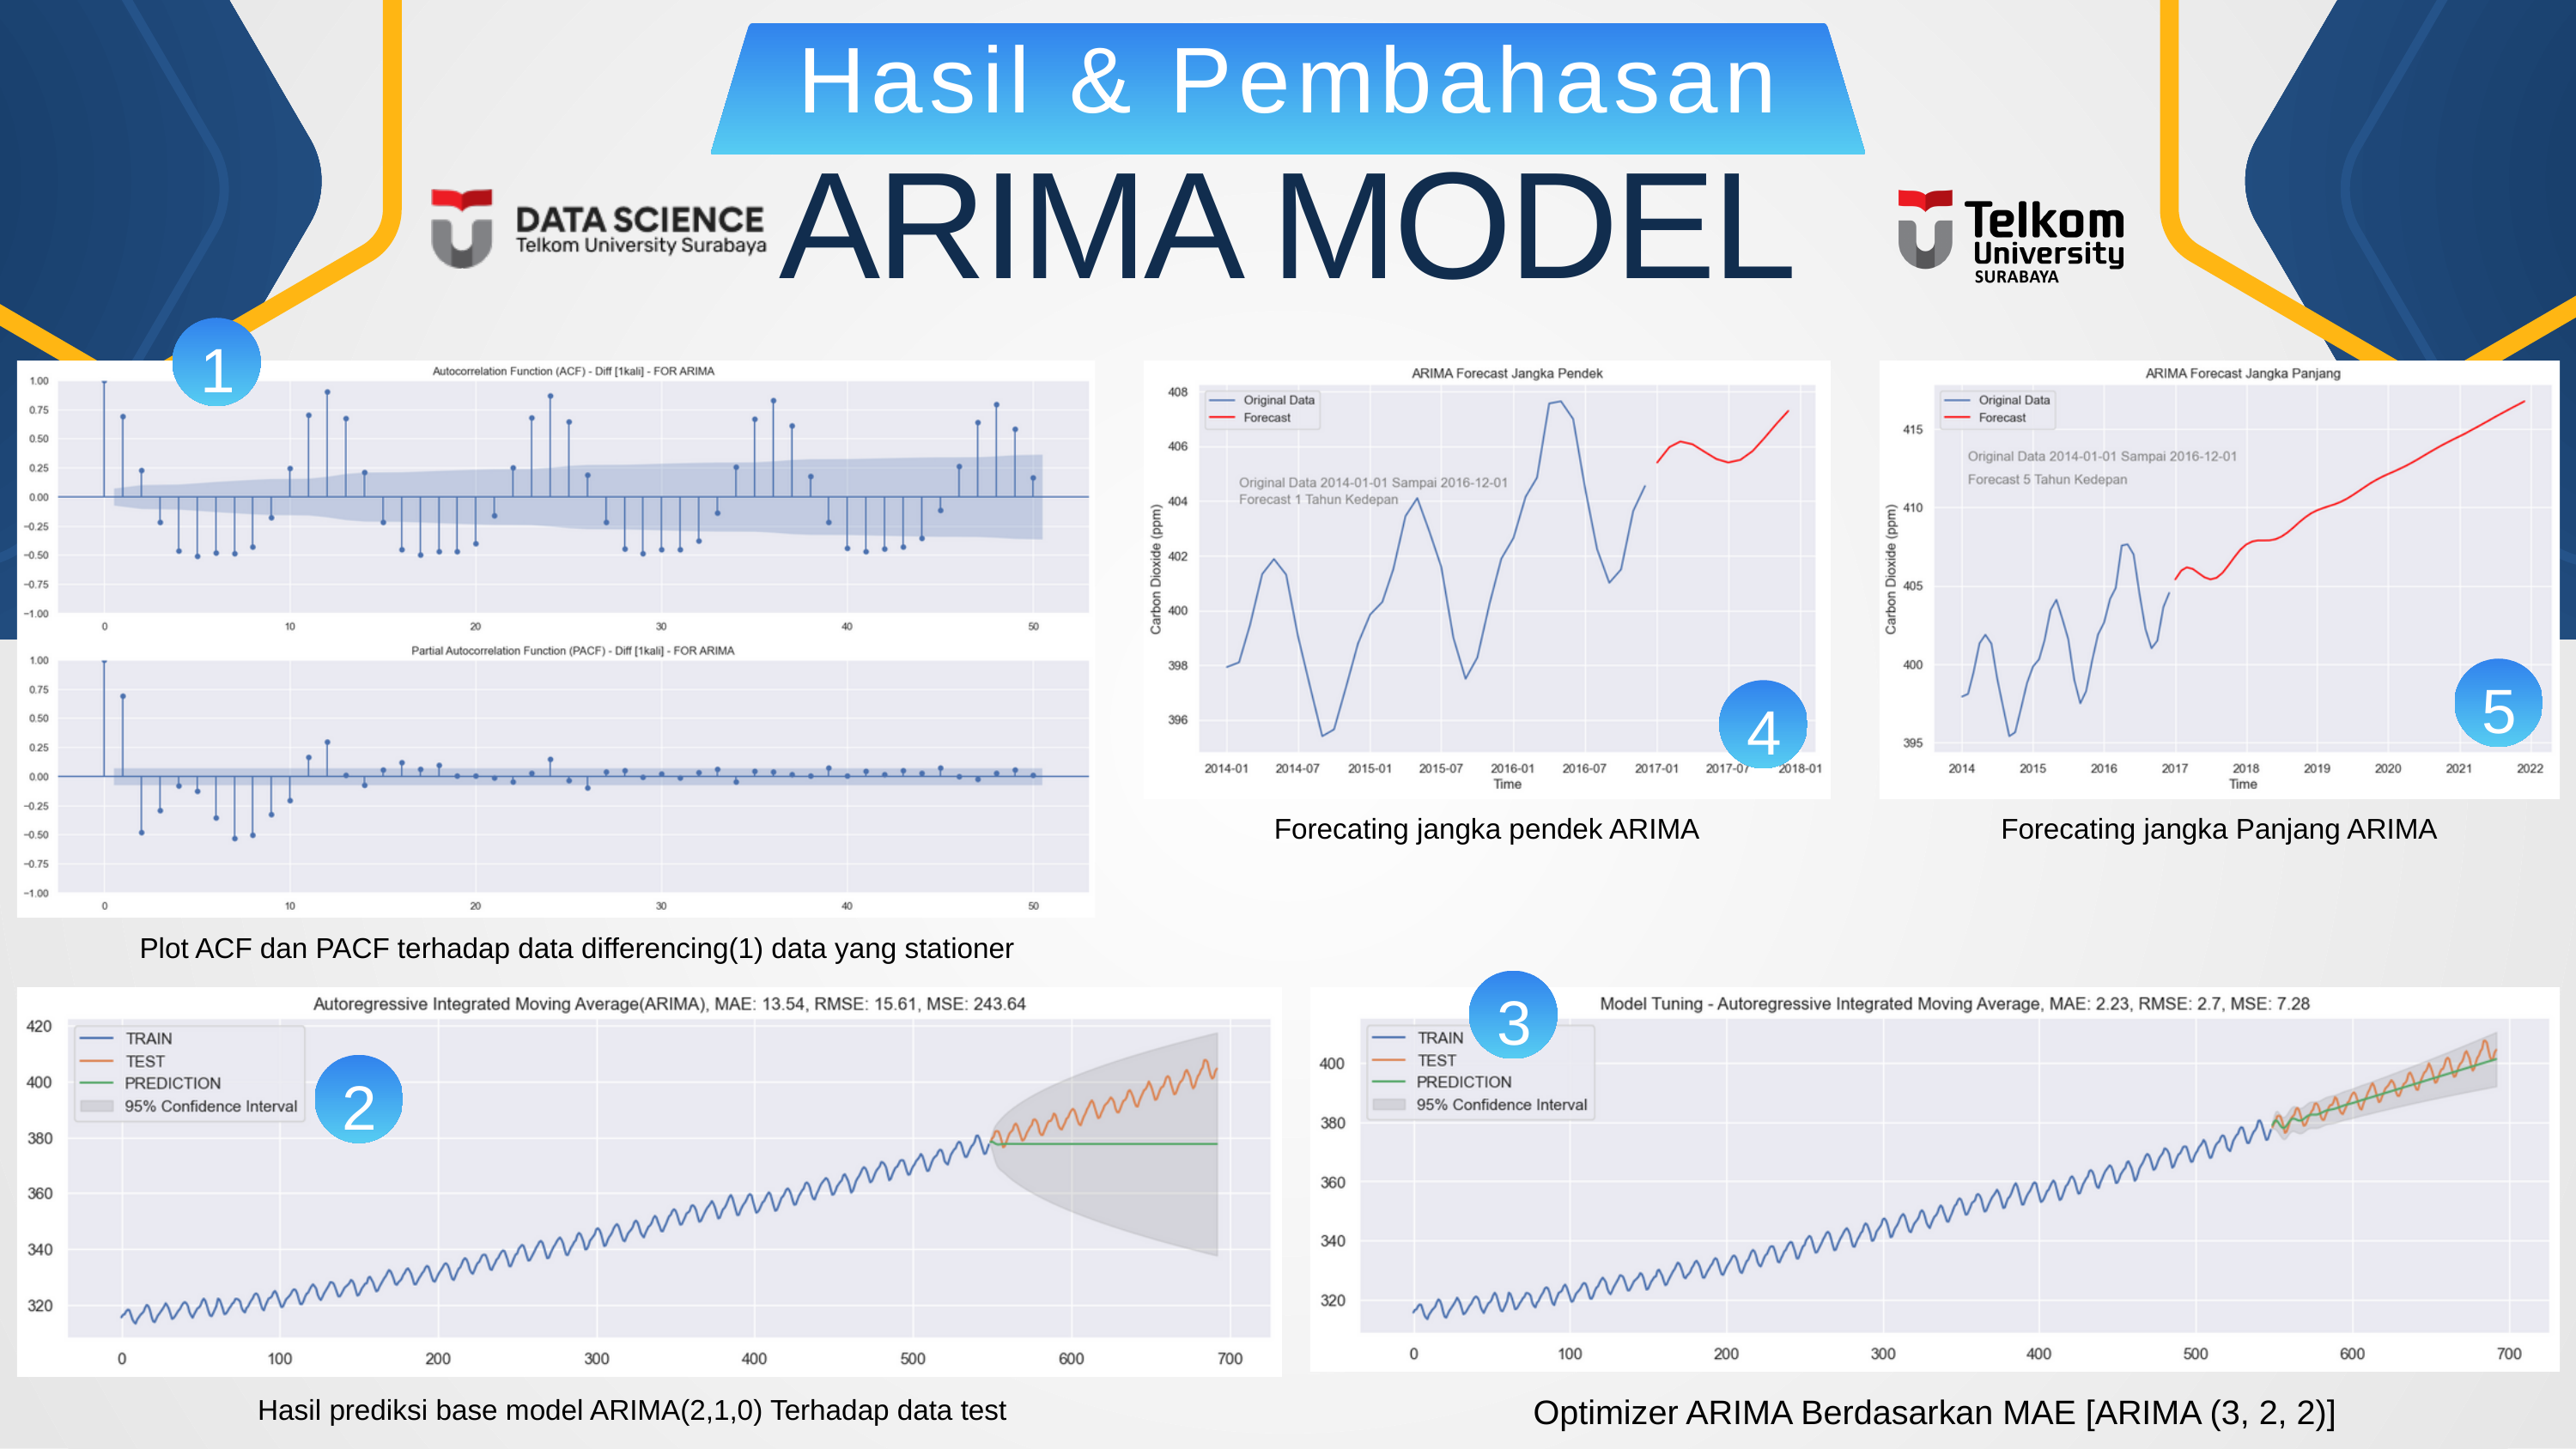

Hasil & Pembahasan
ARIMA MODEL

1

5

4
Forecating jangka pendek ARIMA
Forecating jangka Panjang ARIMA
Plot ACF dan PACF terhadap data differencing(1) data yang stationer

3

2
Optimizer ARIMA Berdasarkan MAE [ARIMA (3, 2, 2)]
Hasil prediksi base model ARIMA(2,1,0) Terhadap data test